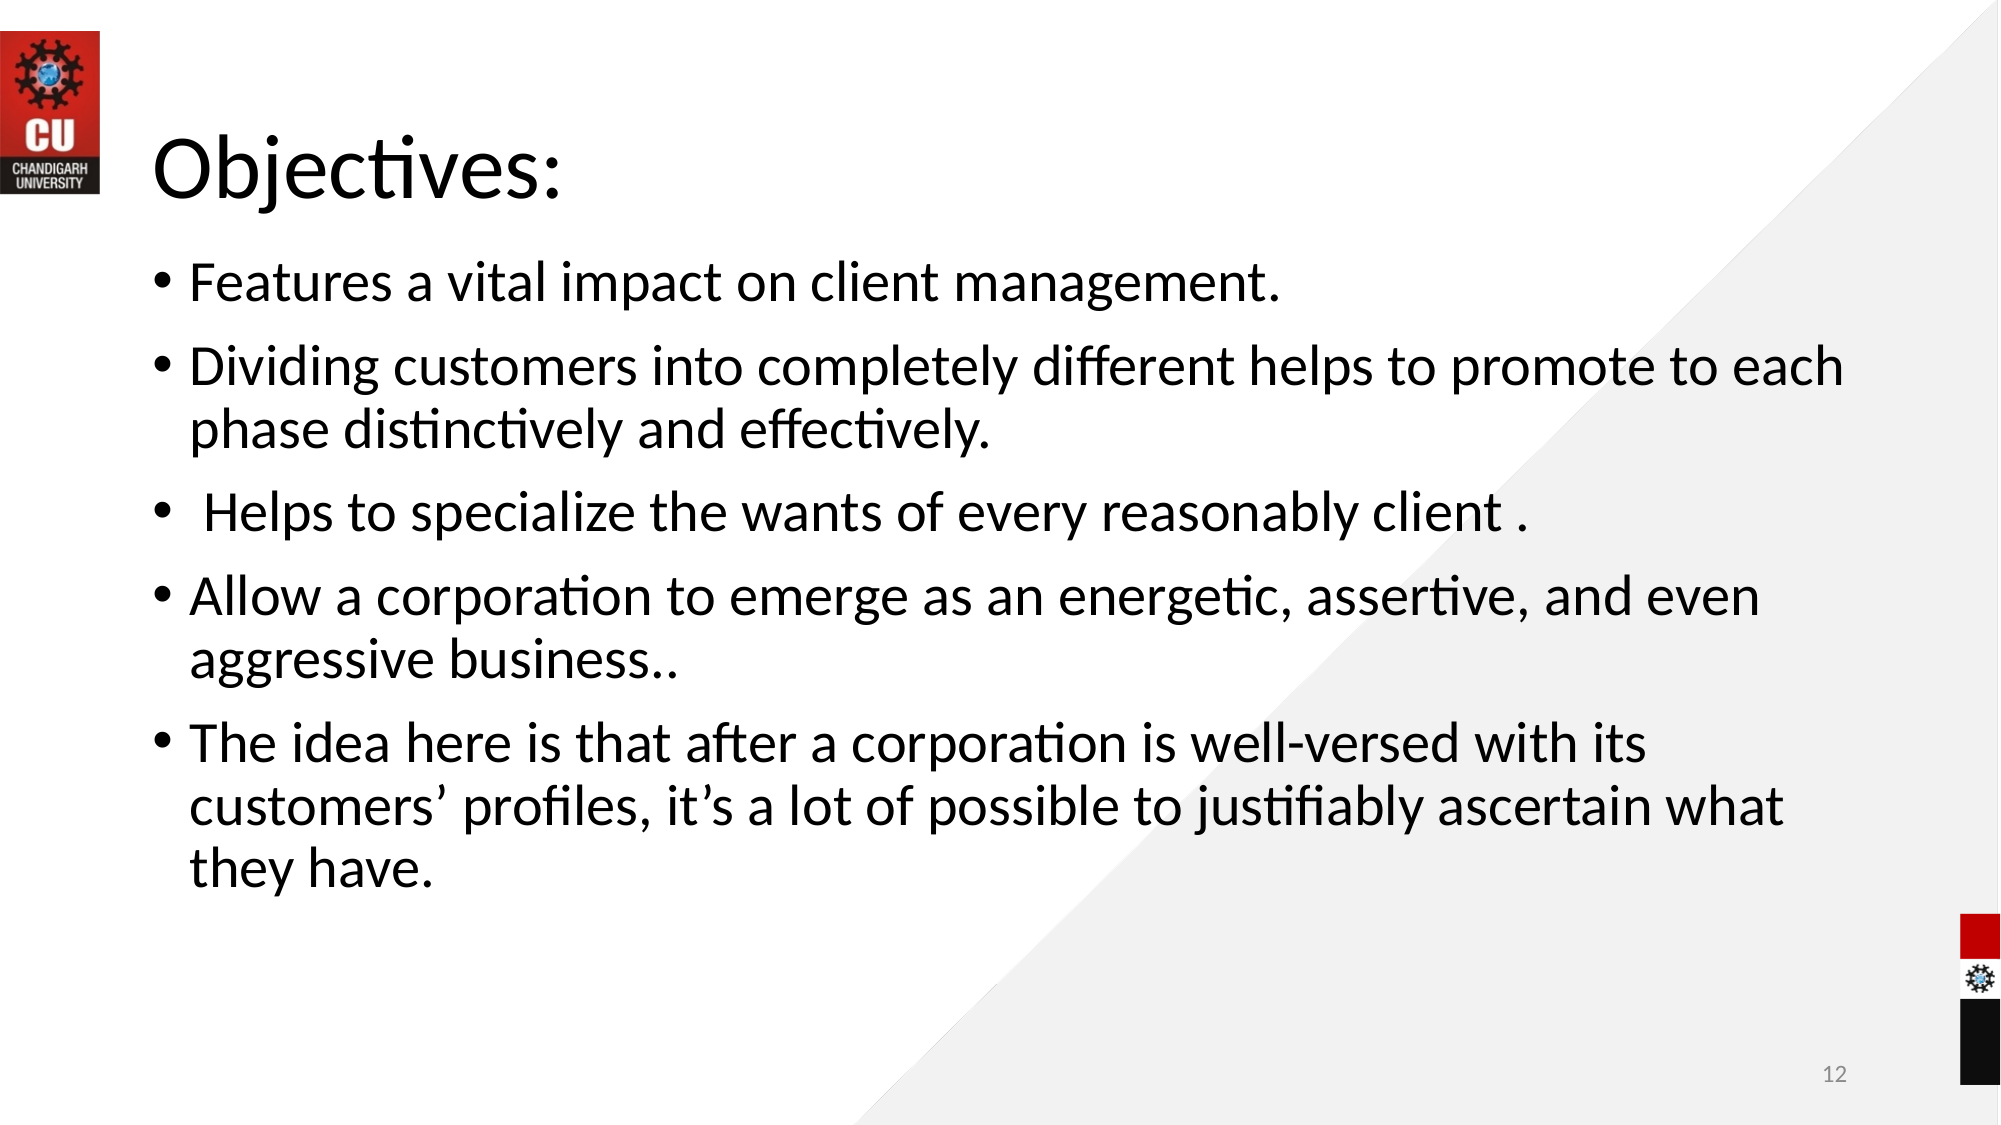

# Objectives:
Features a vital impact on client management.
Dividing customers into completely different helps to promote to each phase distinctively and effectively.
 Helps to specialize the wants of every reasonably client .
Allow a corporation to emerge as an energetic, assertive, and even aggressive business..
The idea here is that after a corporation is well-versed with its customers’ profiles, it’s a lot of possible to justifiably ascertain what they have.
12